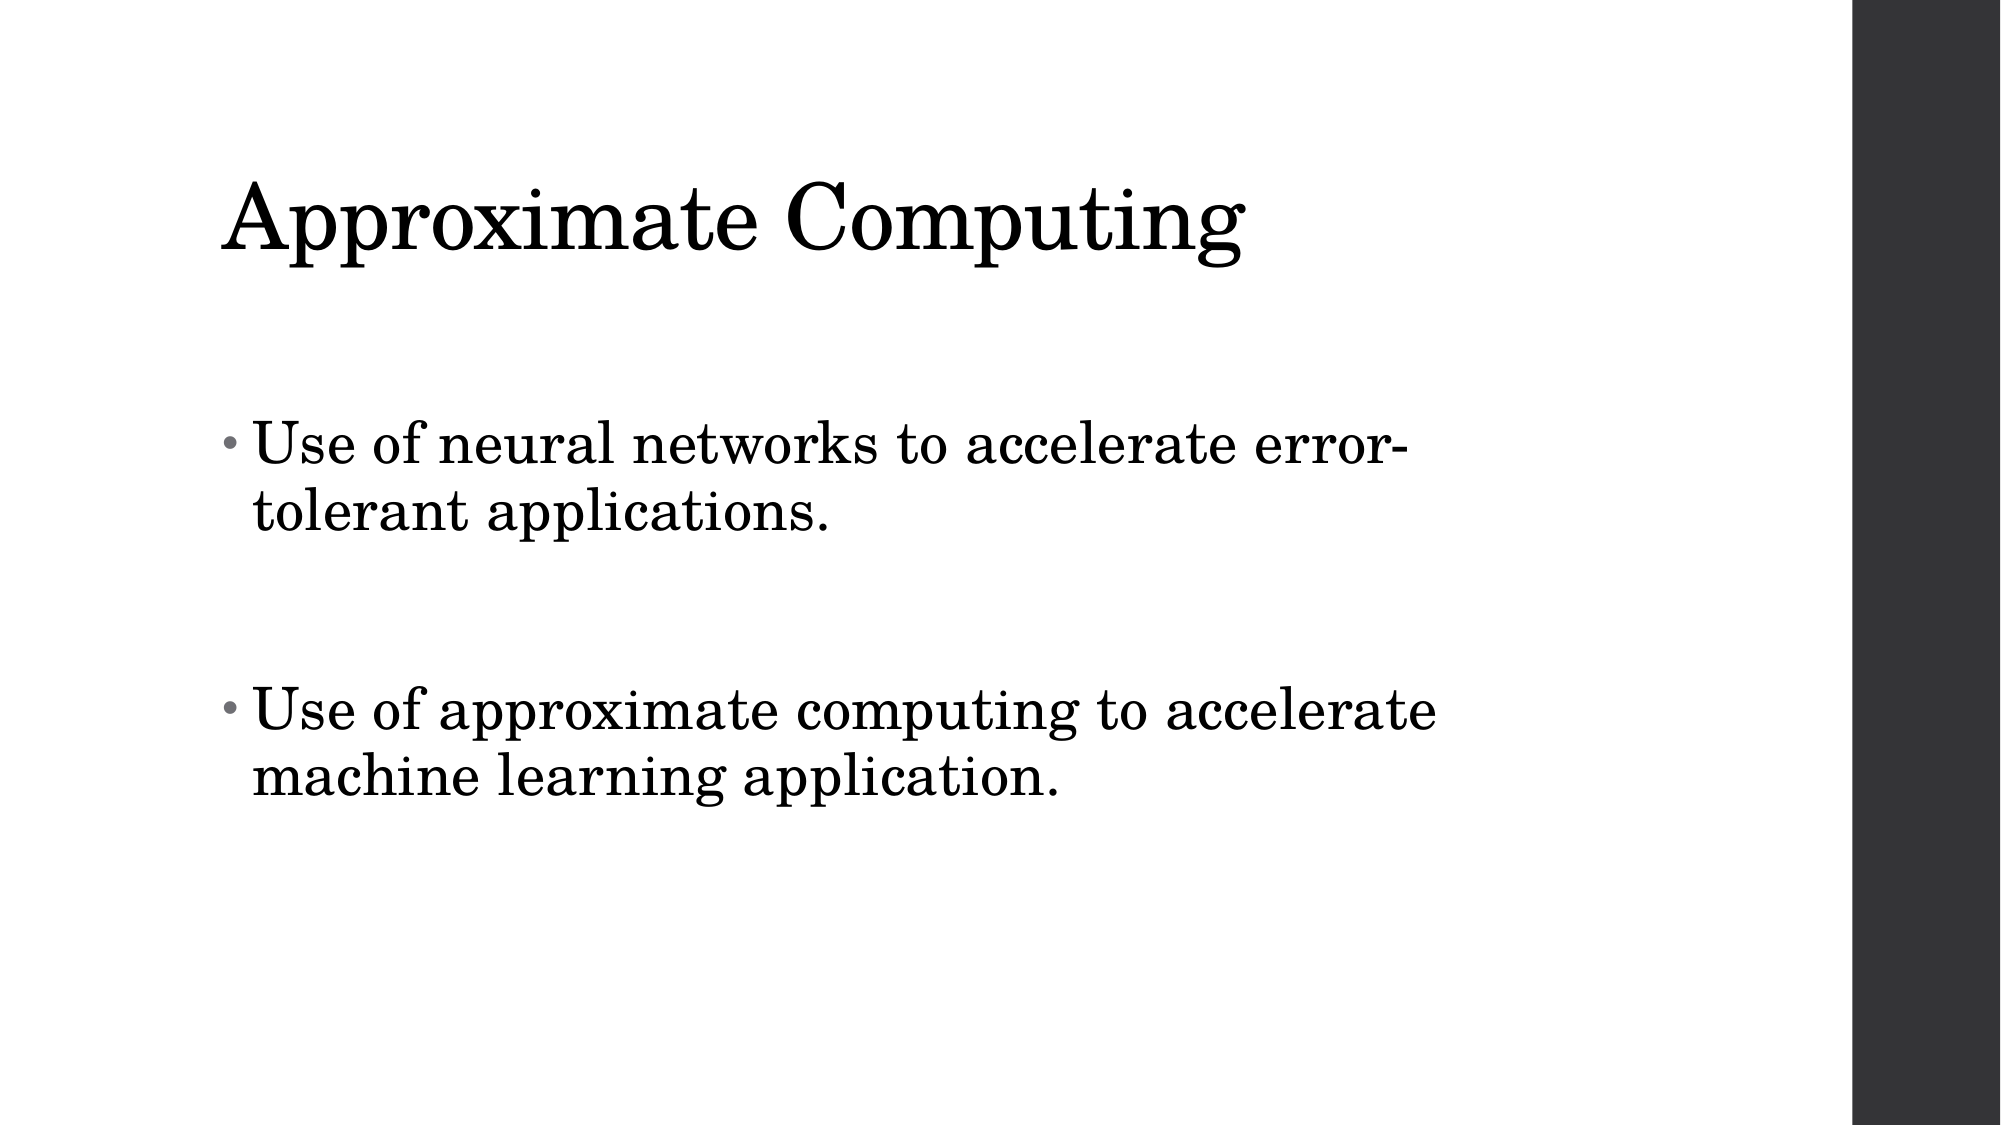

# Approximate Computing

Use of neural networks to accelerate error-tolerant applications.

Use of approximate computing to accelerate machine learning application.